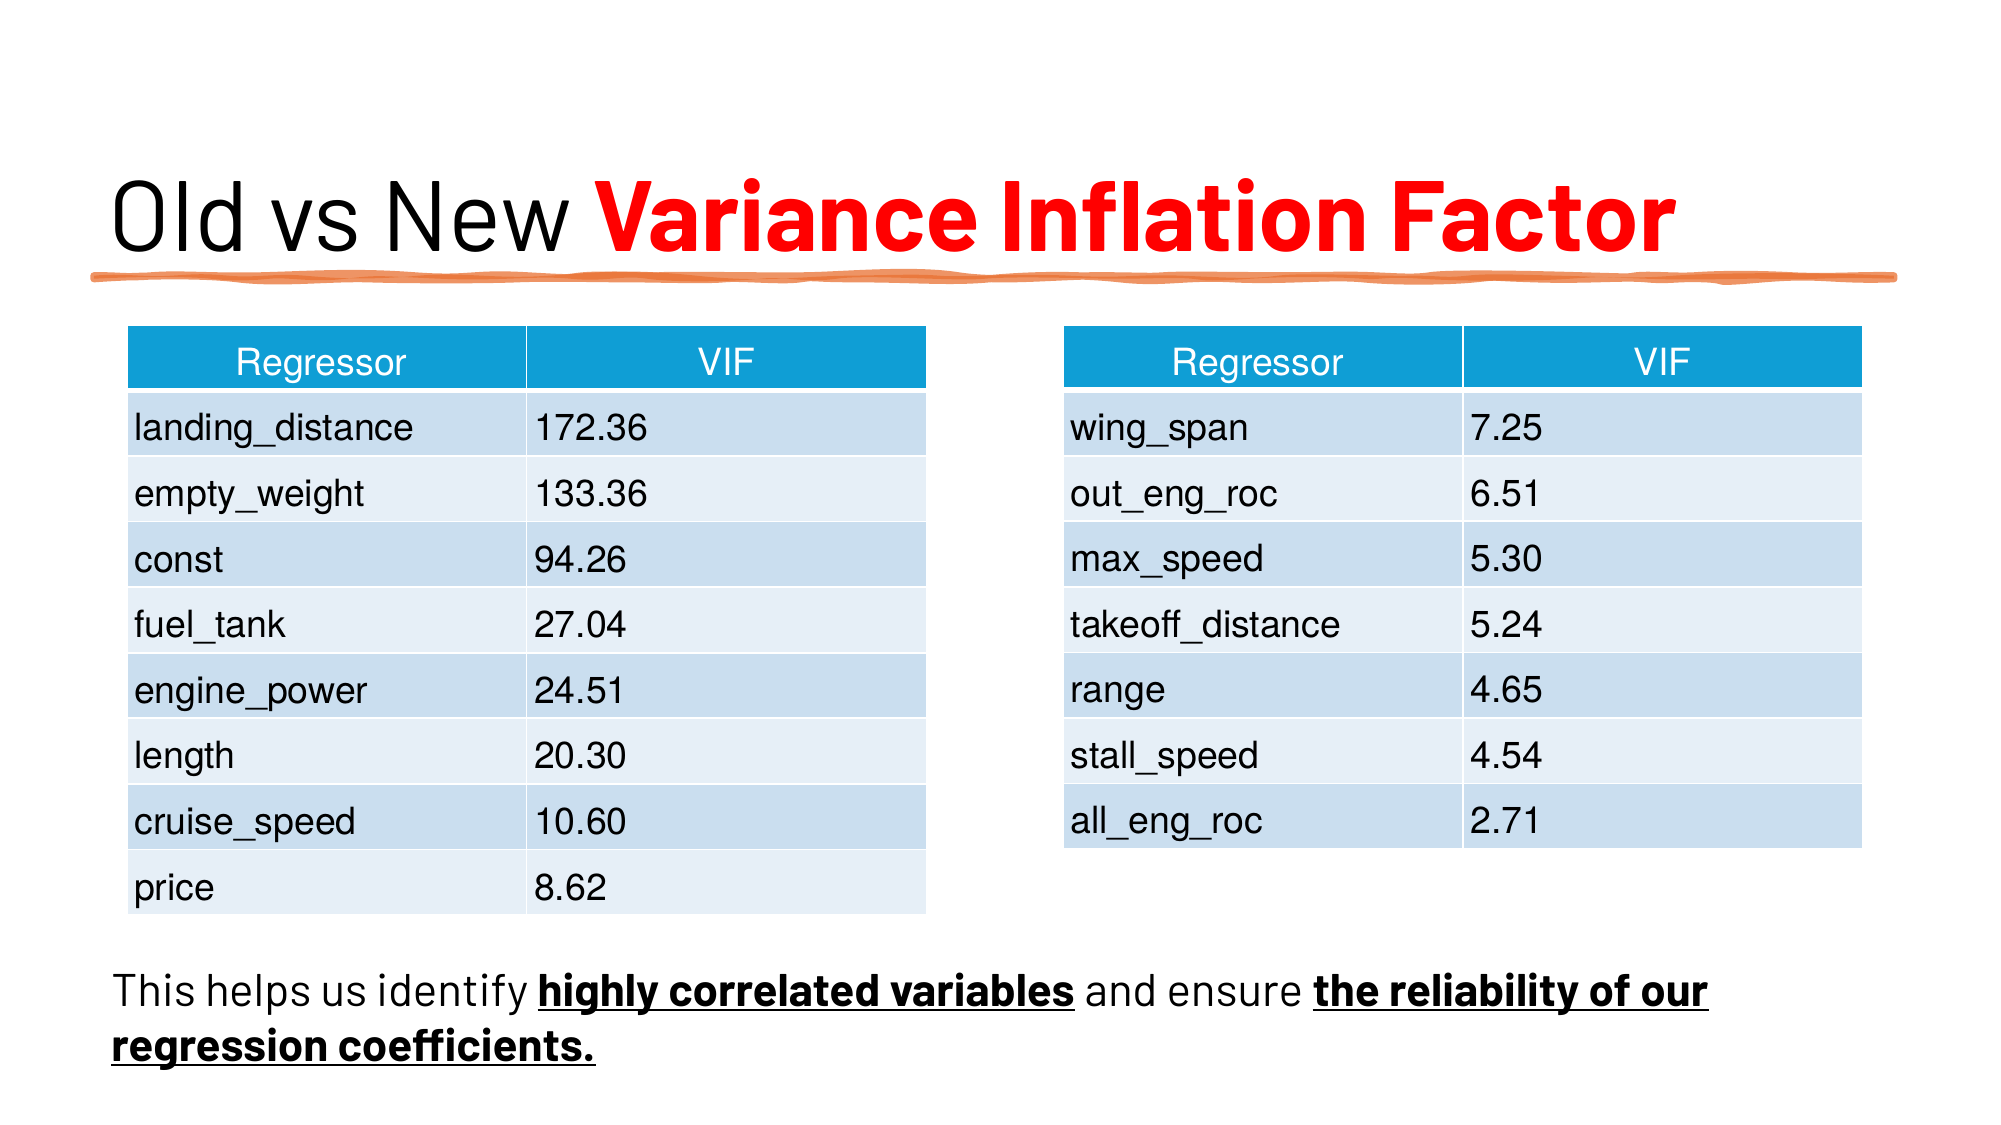

Old vs New Variance Inflation Factor

| Regressor | VIF |
| --- | --- |
| landing\_distance | 172.36 |
| empty\_weight | 133.36 |
| const | 94.26 |
| fuel\_tank | 27.04 |
| engine\_power | 24.51 |
| length | 20.30 |
| cruise\_speed | 10.60 |
| price | 8.62 |
| Regressor | VIF |
| --- | --- |
| wing\_span | 7.25 |
| out\_eng\_roc | 6.51 |
| max\_speed | 5.30 |
| takeoff\_distance | 5.24 |
| range | 4.65 |
| stall\_speed | 4.54 |
| all\_eng\_roc | 2.71 |
This helps us identify highly correlated variables and ensure the reliability of our regression coefficients.